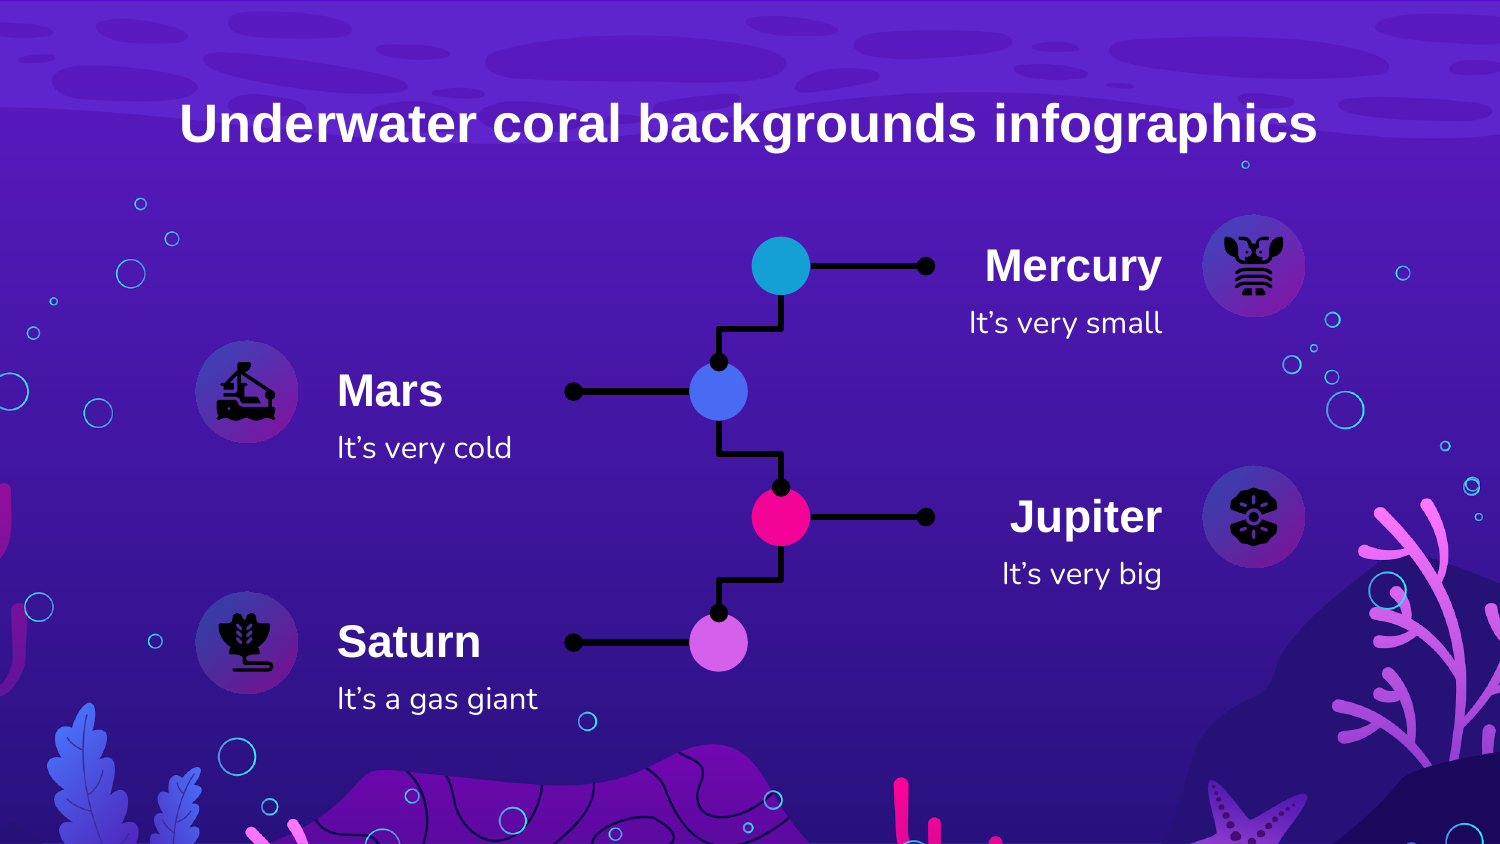

Underwater coral backgrounds infographics

Mercury
It’s very small

Mars
It’s very cold

Jupiter
It’s very big

Saturn
It’s a gas giant